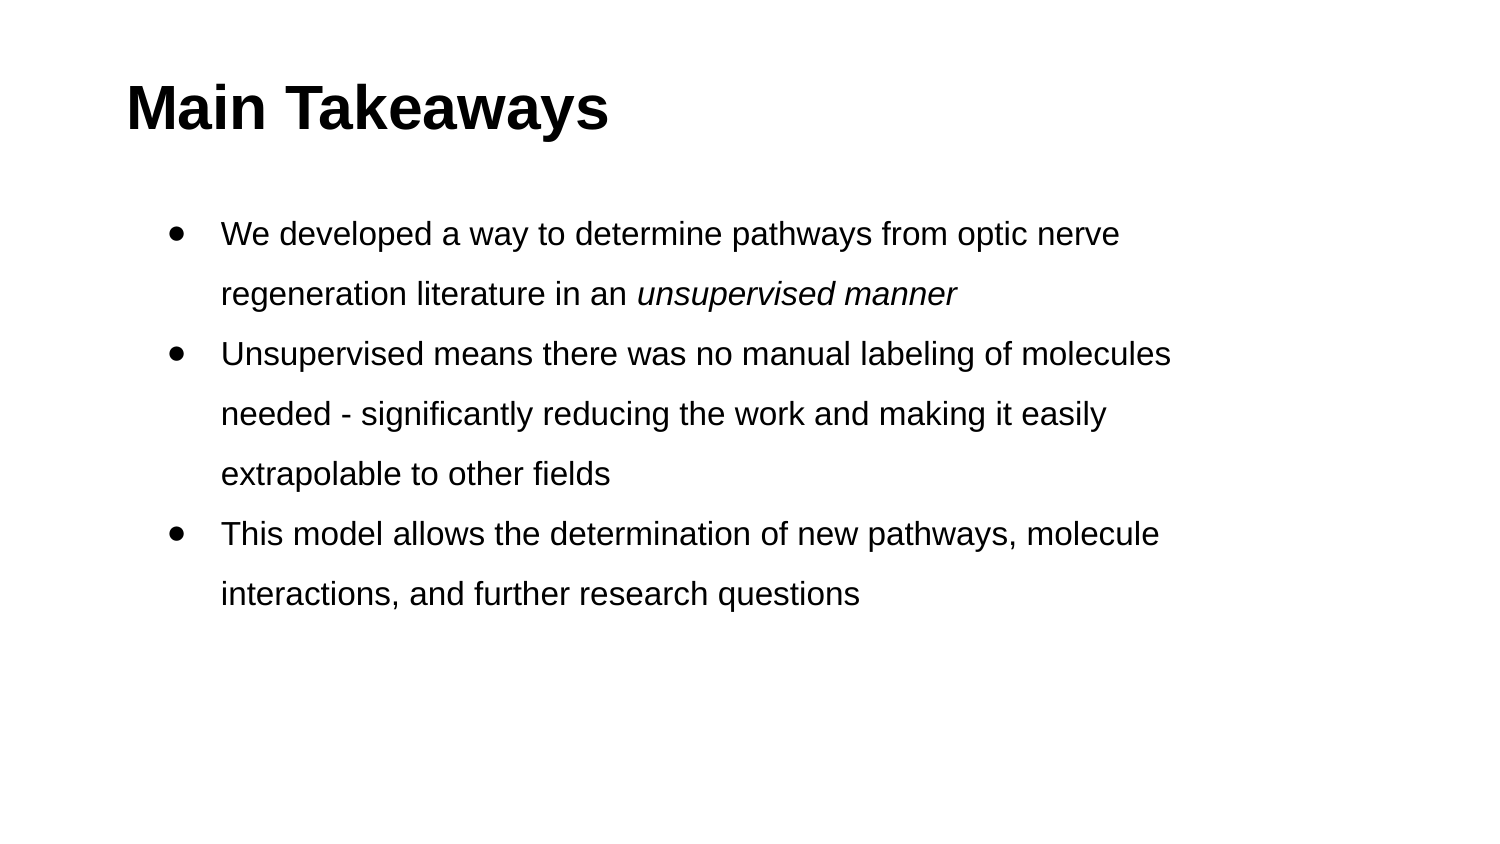

Main Takeaways

We developed a way to determine pathways from optic nerve regeneration literature in an unsupervised manner
Unsupervised means there was no manual labeling of molecules needed - significantly reducing the work and making it easily extrapolable to other fields
This model allows the determination of new pathways, molecule interactions, and further research questions